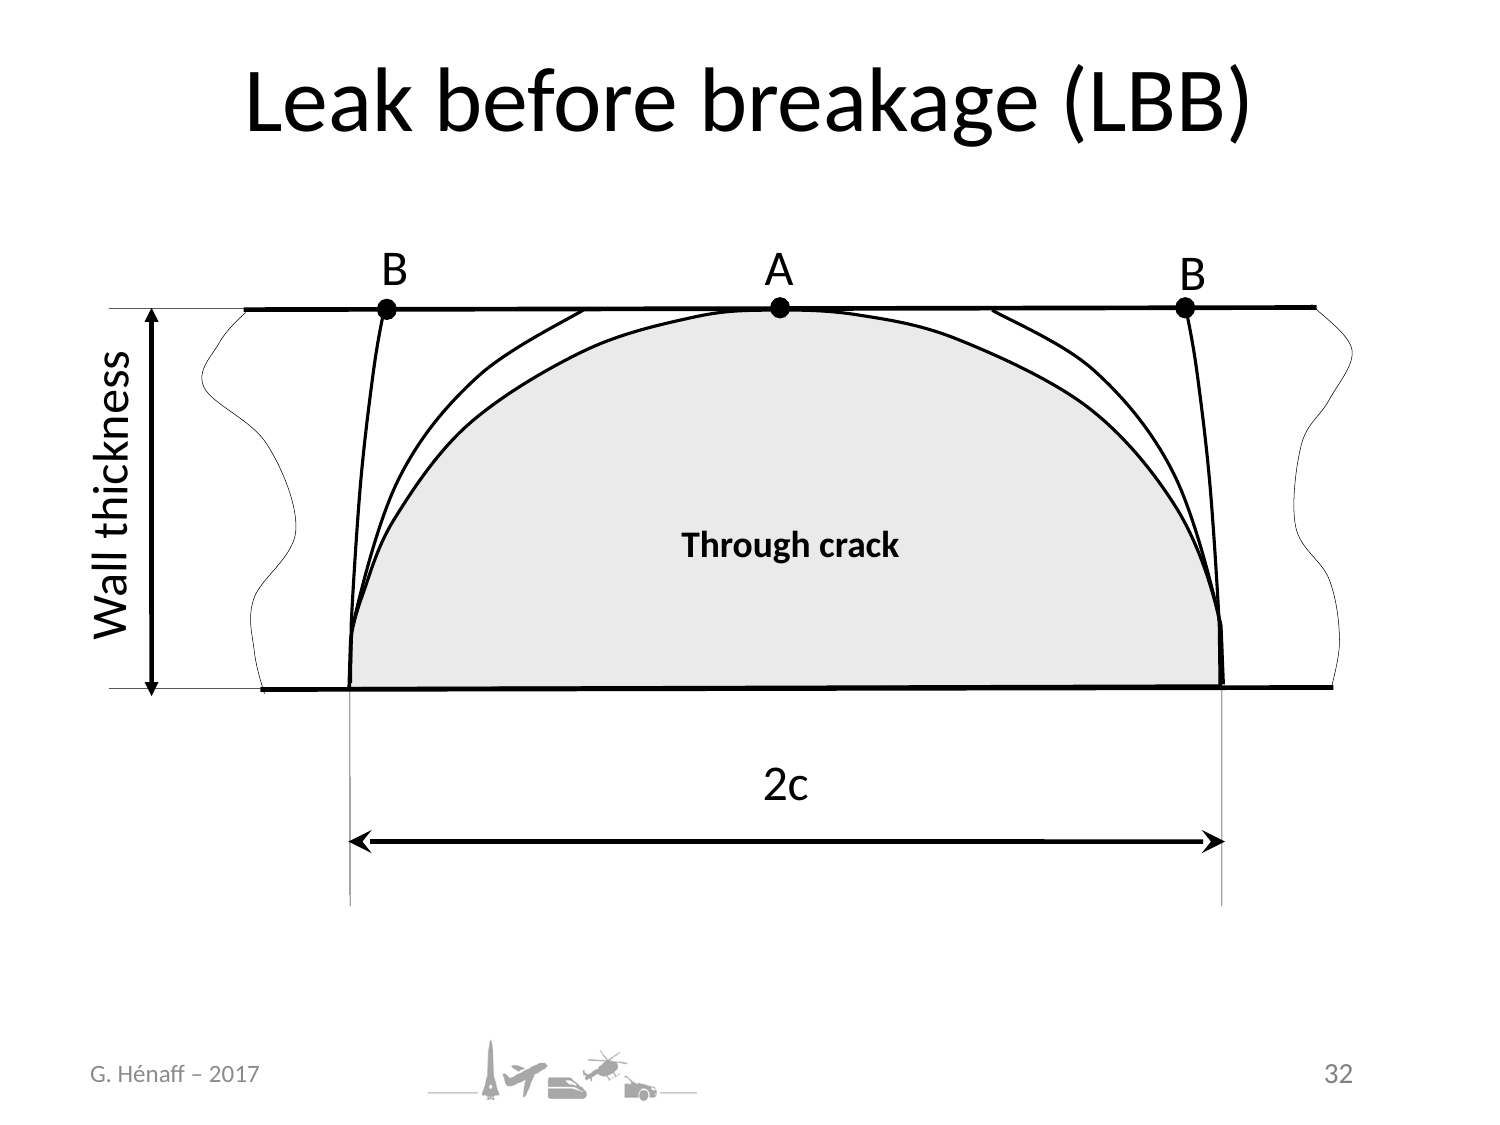

# Leak before breakage (LBB)
B
A
B

Wall thickness
Through crack

2c

G. Hénaff – 2017